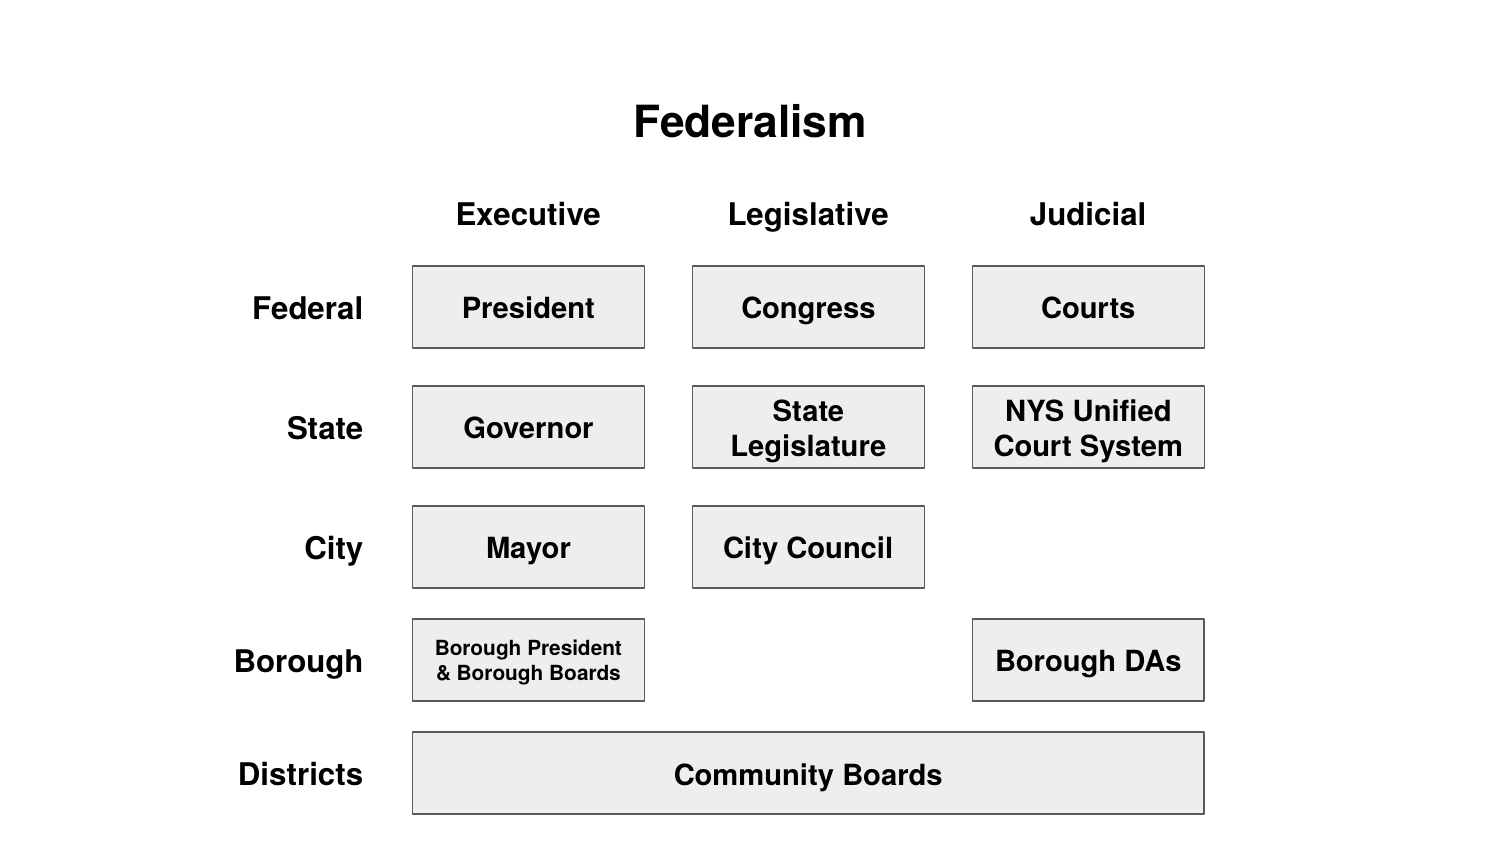

# Federalism
Executive
Legislative
Judicial
Federal
President
Congress
Courts
State
Governor
State Legislature
NYS Unified Court System
City
Mayor
City Council
Borough
Borough President & Borough Boards
Borough DAs
Districts
Community Boards